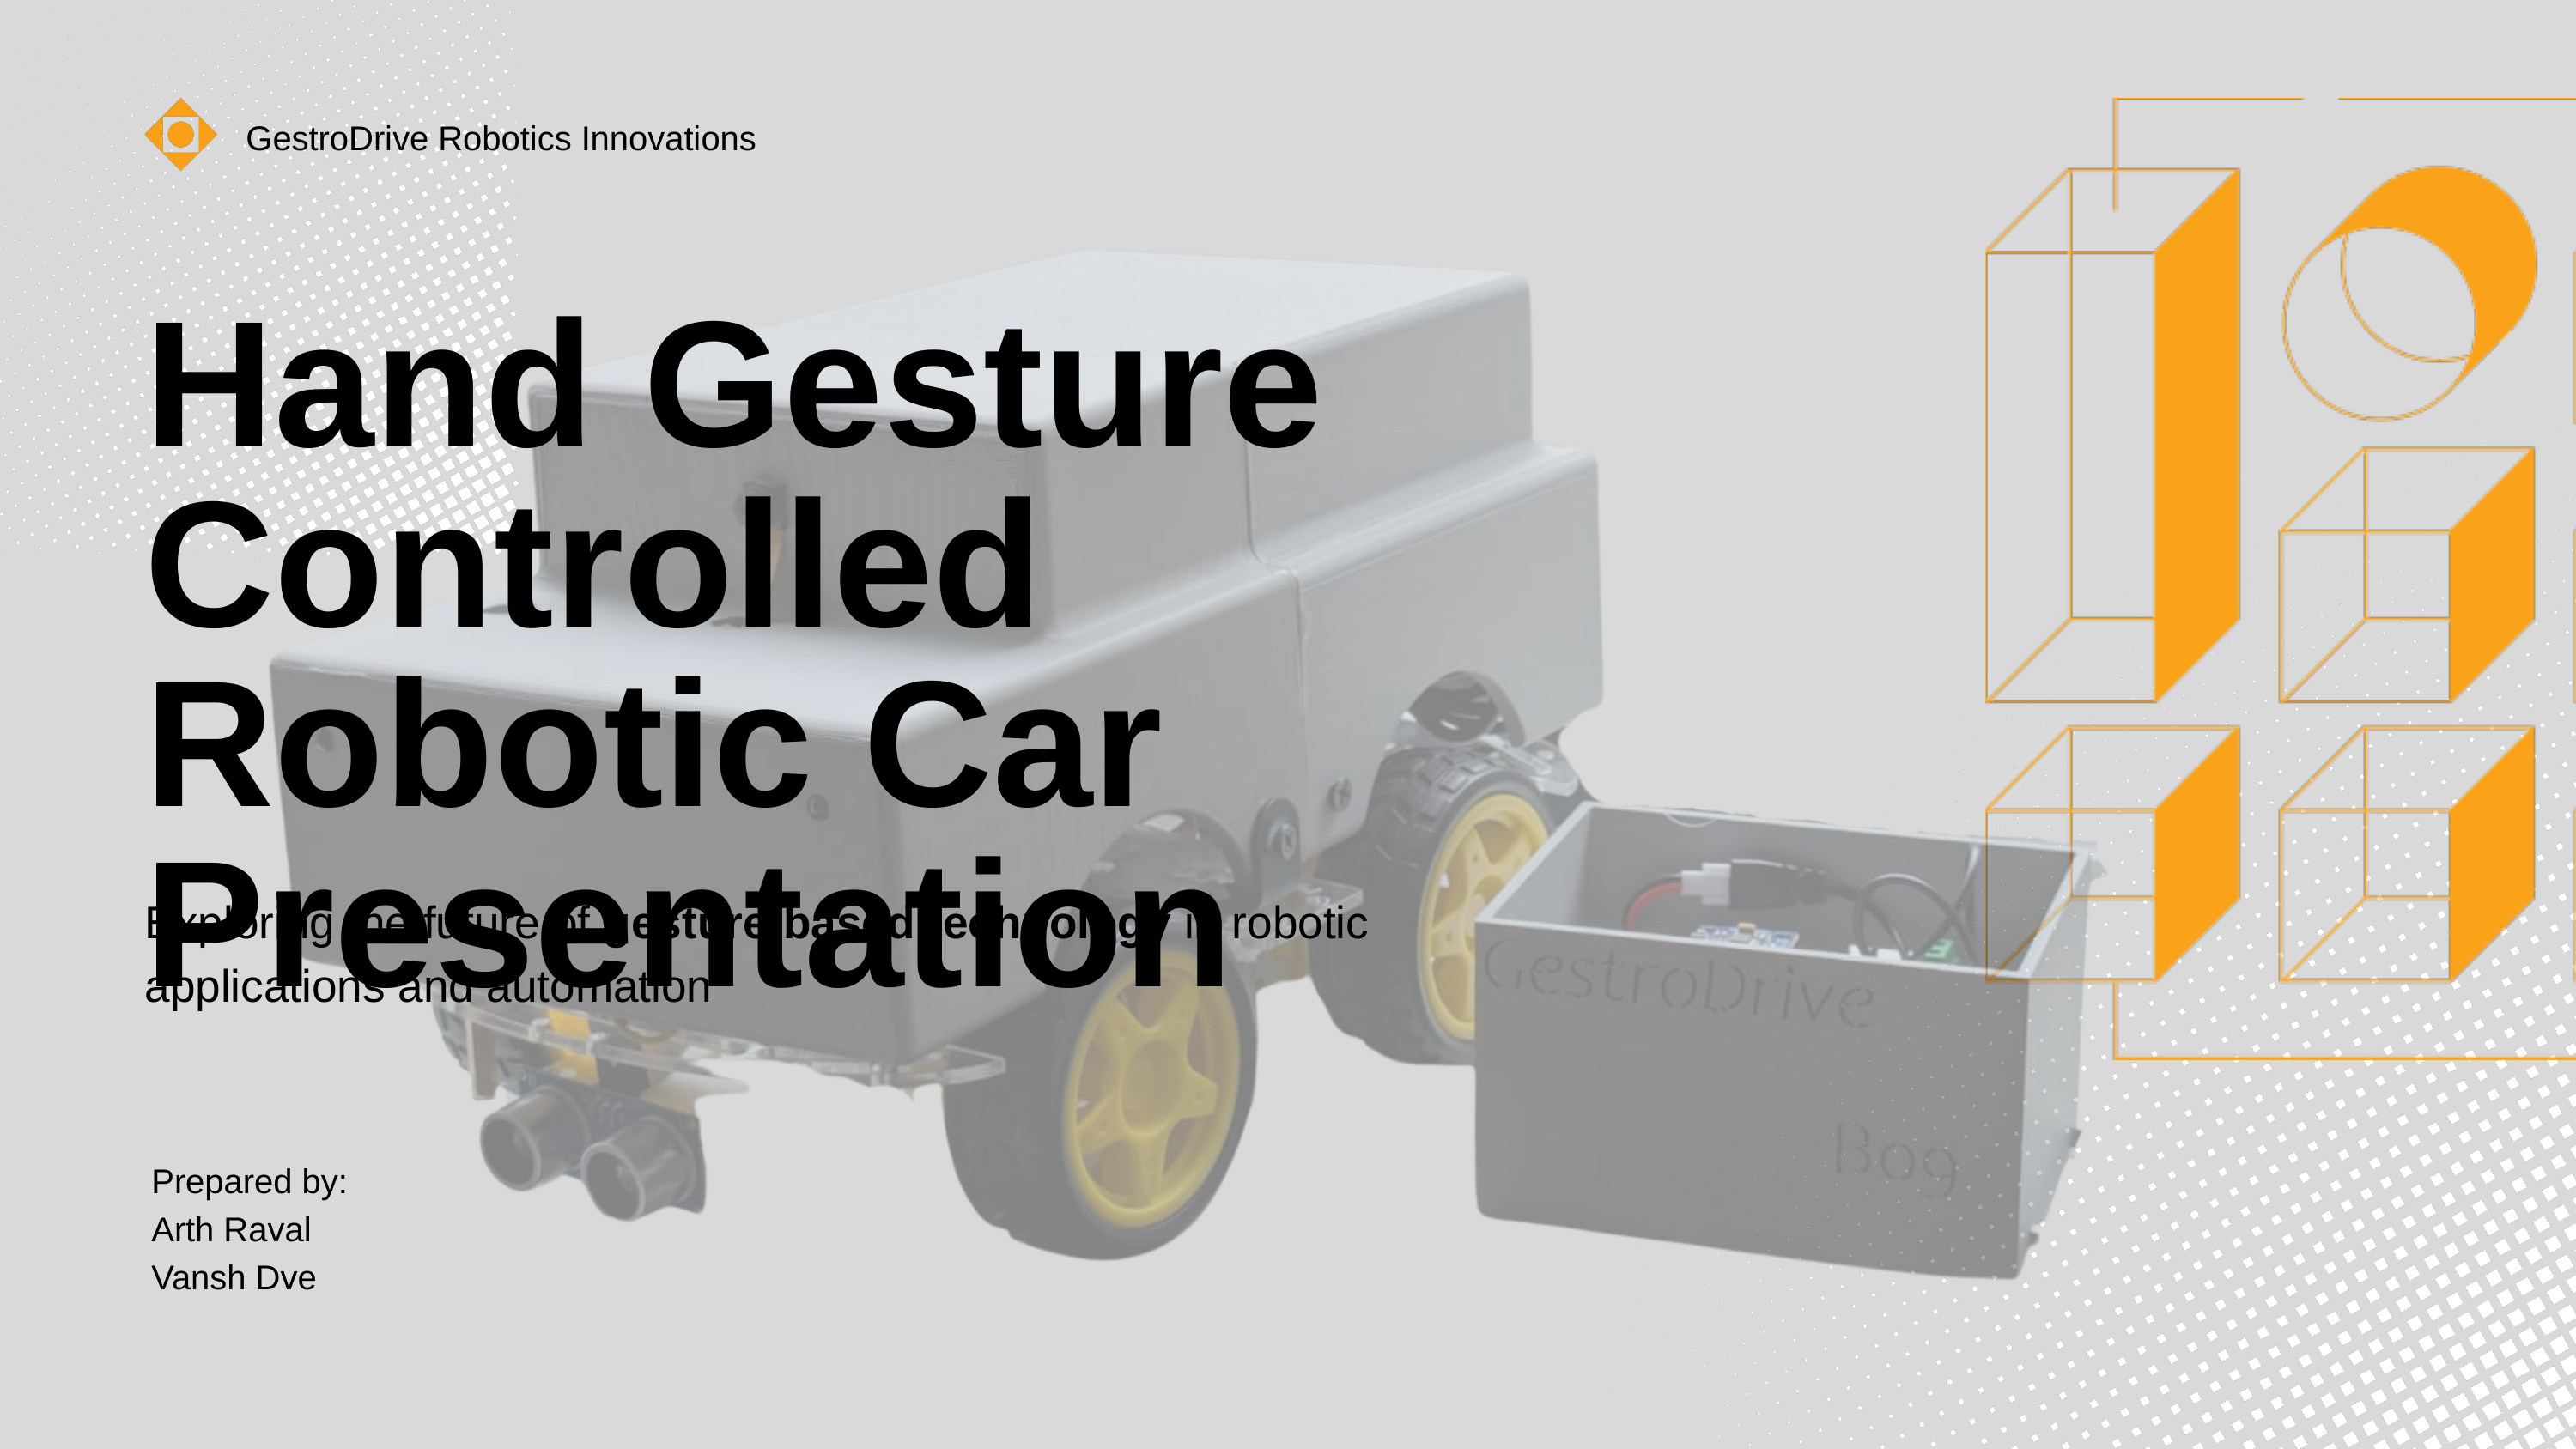

GestroDrive Robotics Innovations

Hand Gesture Controlled Robotic Car Presentation
Exploring the future of gesture-based technology in robotic applications and automation

Prepared by:
Arth Raval
Vansh Dve